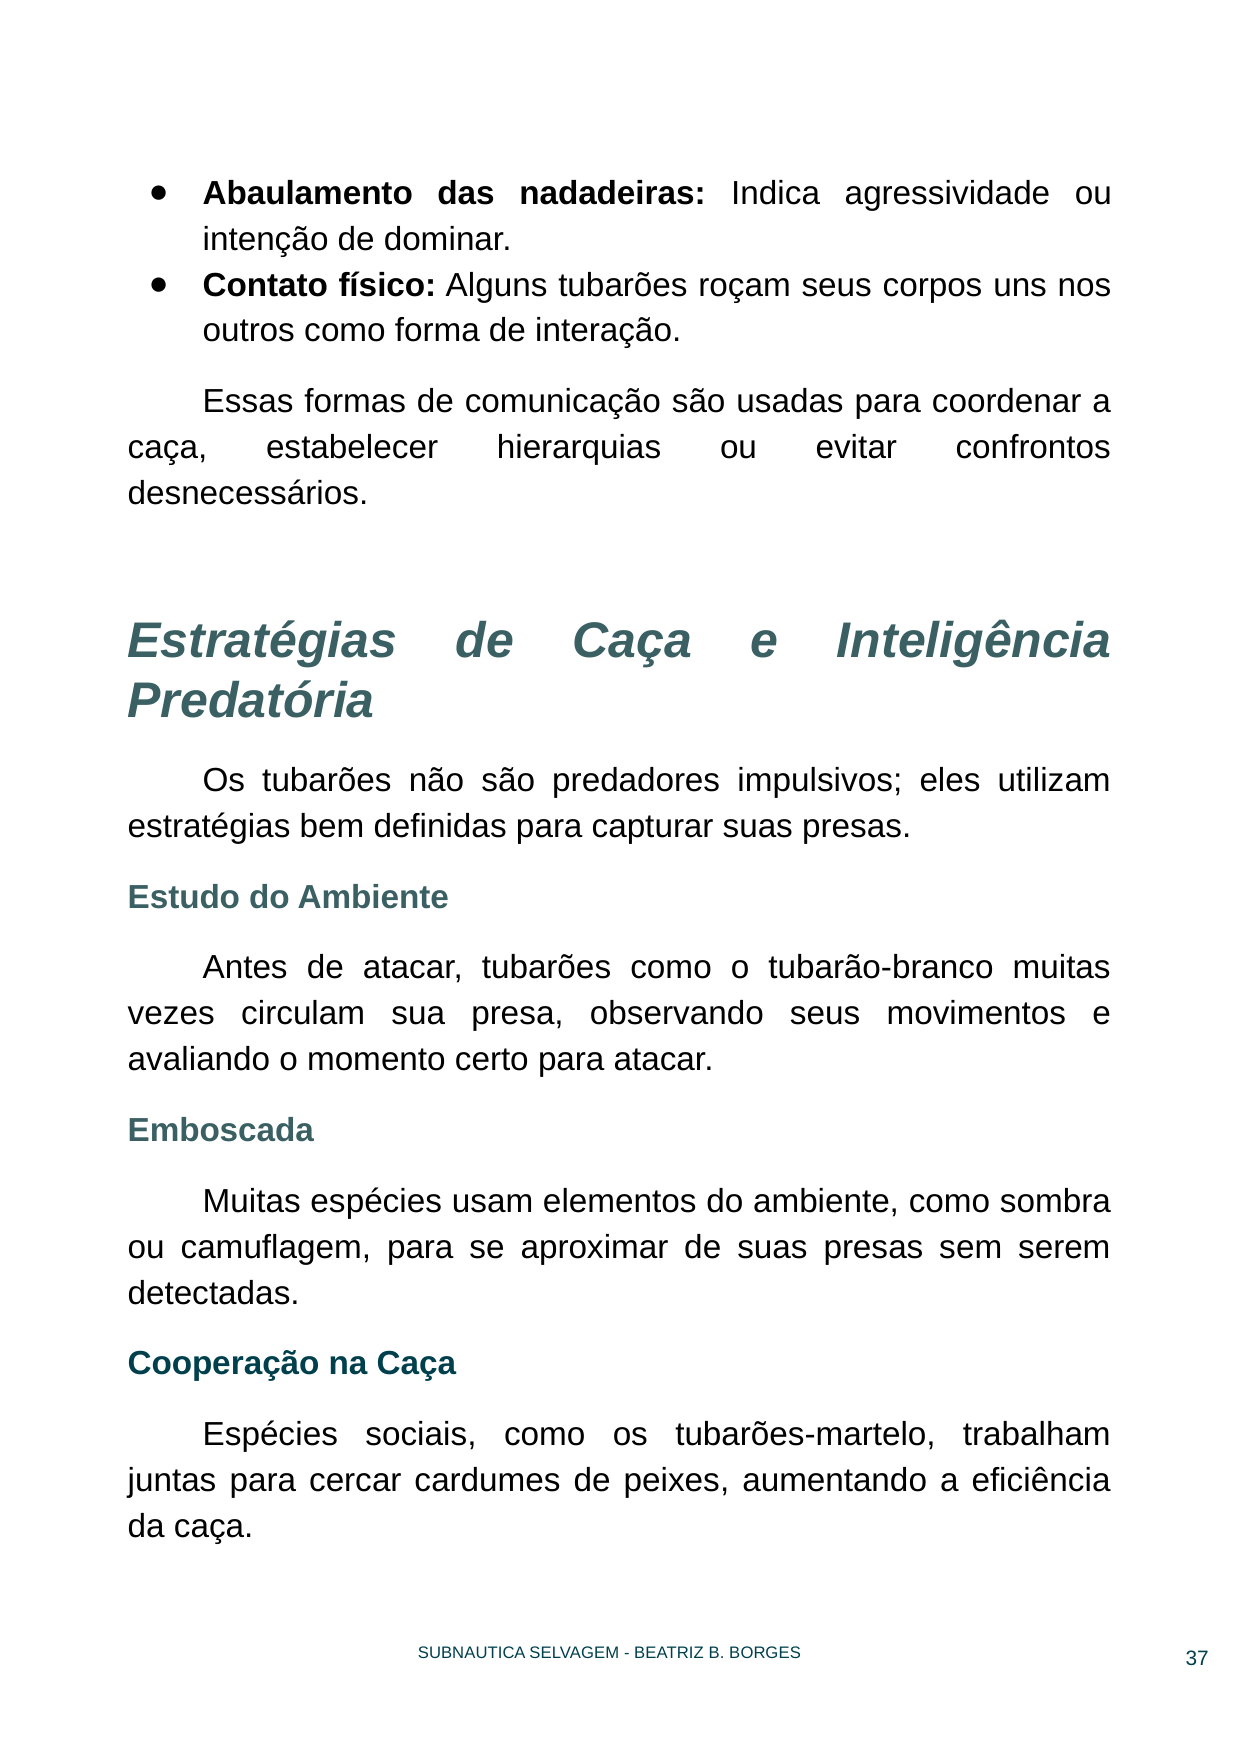

Abaulamento das nadadeiras: Indica agressividade ou intenção de dominar.
Contato físico: Alguns tubarões roçam seus corpos uns nos outros como forma de interação.
Essas formas de comunicação são usadas para coordenar a caça, estabelecer hierarquias ou evitar confrontos desnecessários.

Estratégias de Caça e Inteligência Predatória
Os tubarões não são predadores impulsivos; eles utilizam estratégias bem definidas para capturar suas presas.
Estudo do Ambiente
Antes de atacar, tubarões como o tubarão-branco muitas vezes circulam sua presa, observando seus movimentos e avaliando o momento certo para atacar.
Emboscada
Muitas espécies usam elementos do ambiente, como sombra ou camuflagem, para se aproximar de suas presas sem serem detectadas.
Cooperação na Caça
Espécies sociais, como os tubarões-martelo, trabalham juntas para cercar cardumes de peixes, aumentando a eficiência da caça.
37
SUBNAUTICA SELVAGEM - BEATRIZ B. BORGES